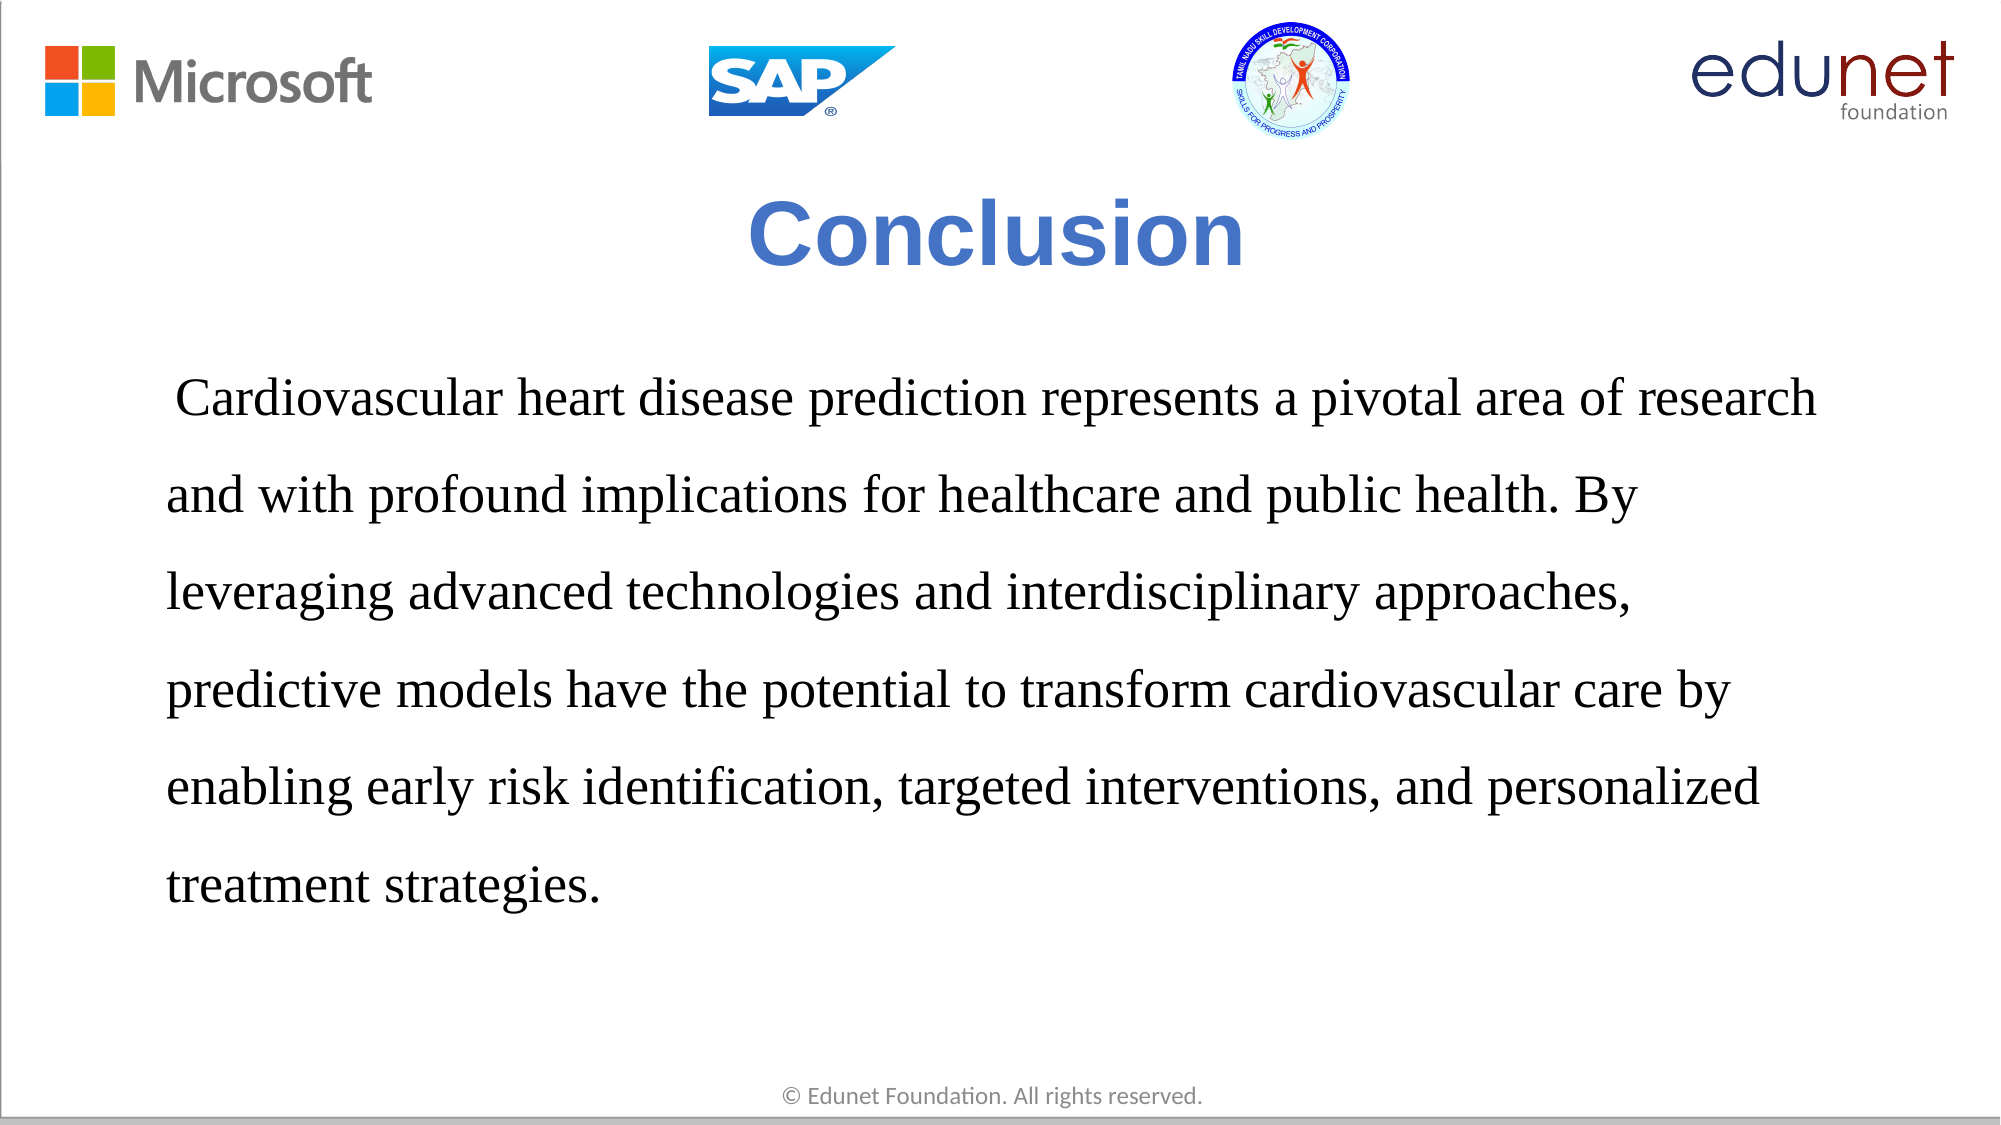

# Conclusion
 Cardiovascular heart disease prediction represents a pivotal area of research and with profound implications for healthcare and public health. By leveraging advanced technologies and interdisciplinary approaches, predictive models have the potential to transform cardiovascular care by enabling early risk identification, targeted interventions, and personalized treatment strategies.

© Edunet Foundation. All rights reserved.